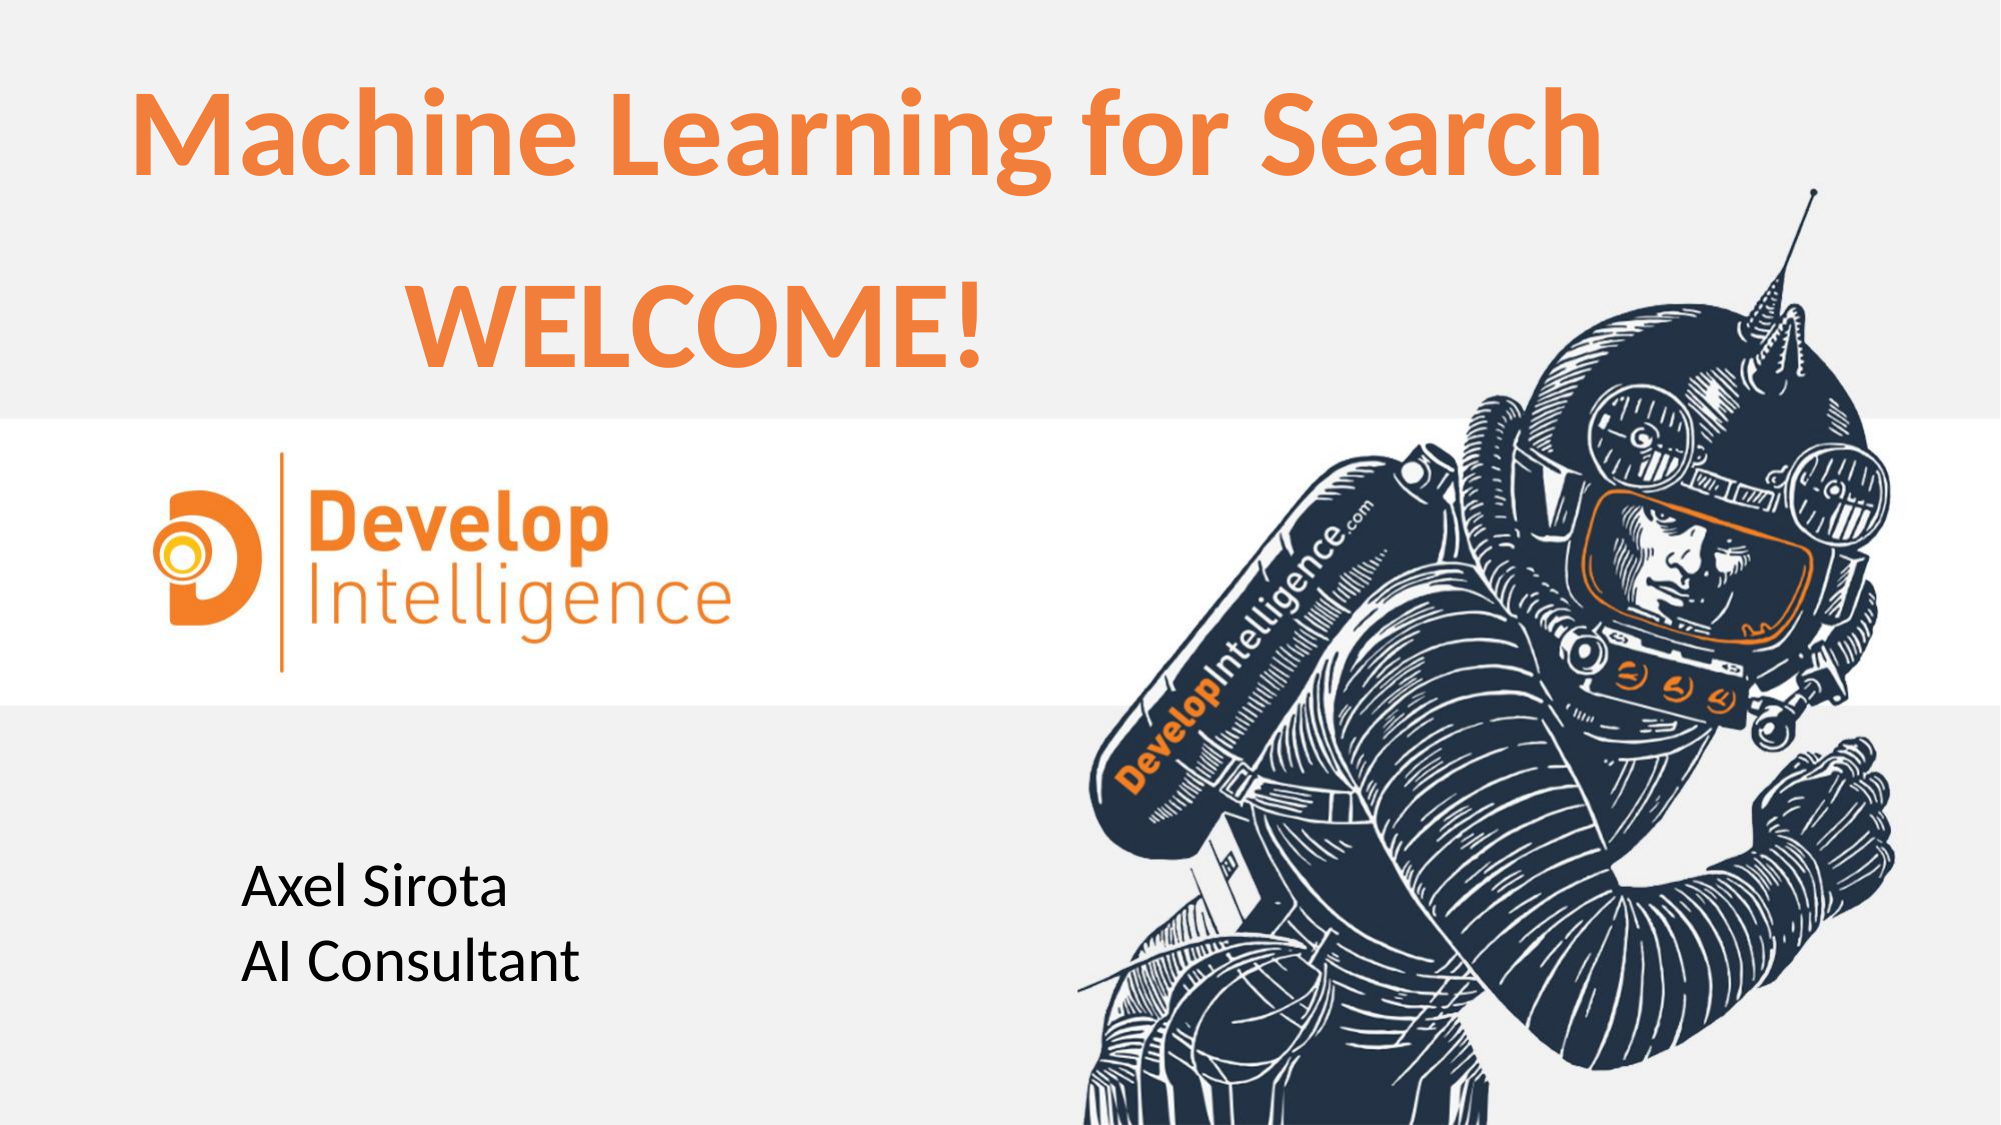

Machine Learning for Search
WELCOME!
Axel Sirota
AI Consultant